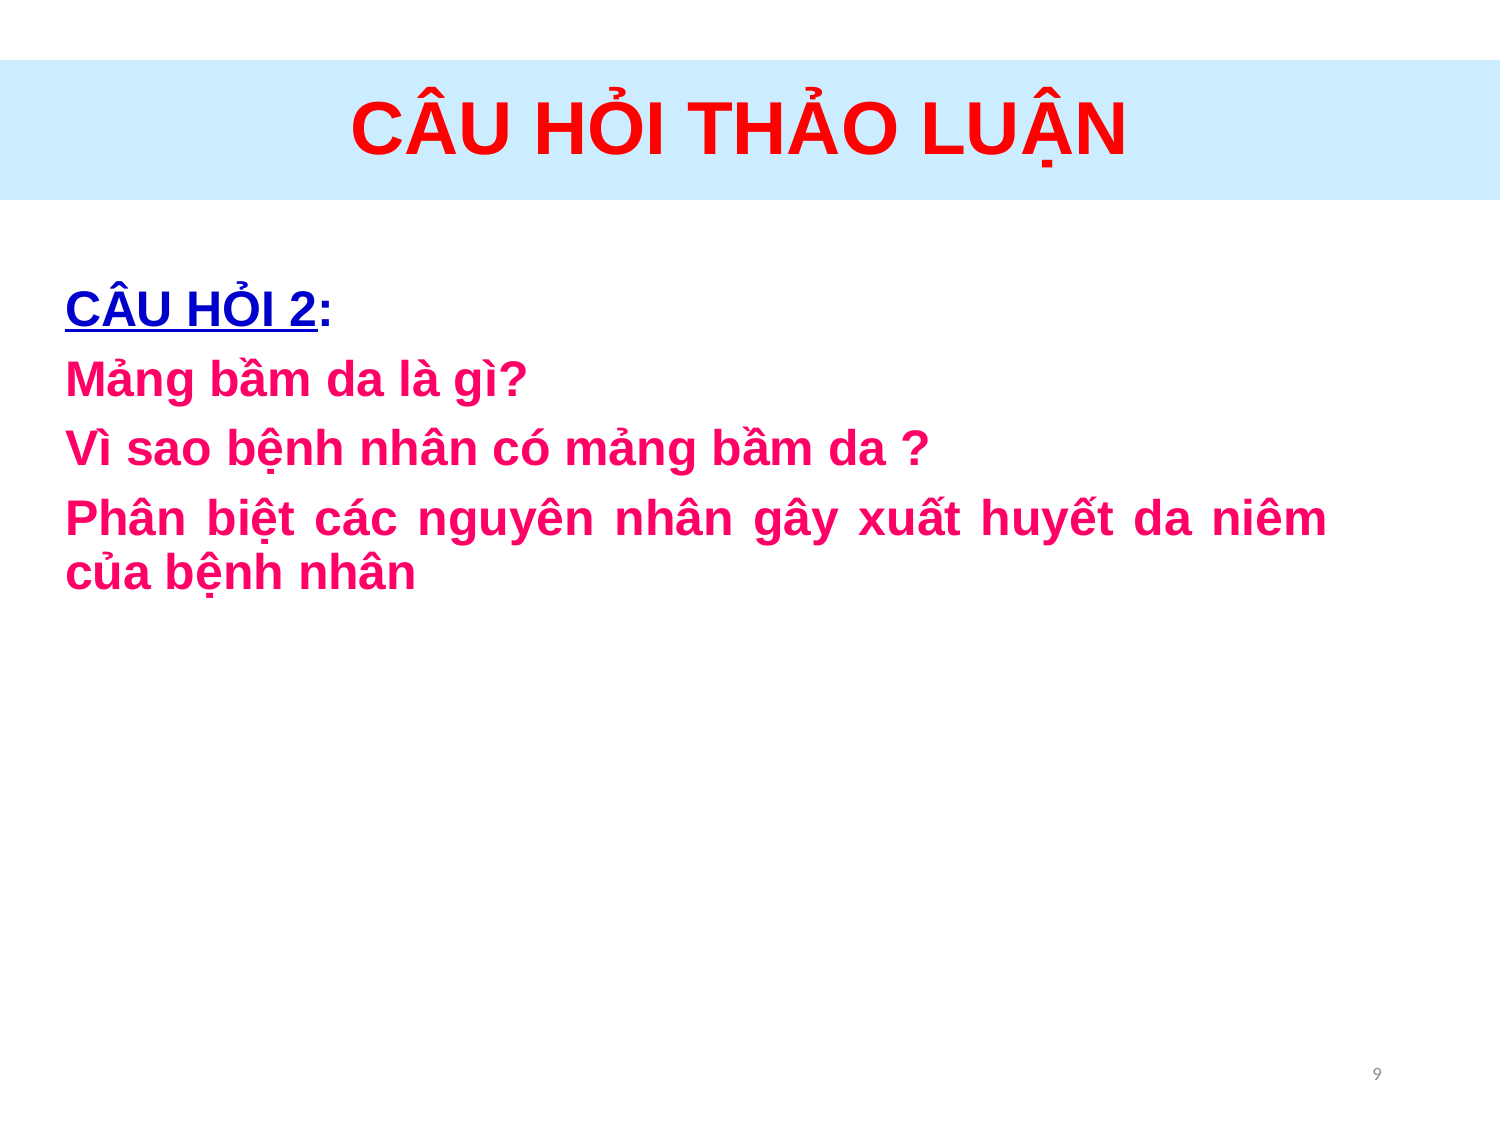

# CÂU HỎI THẢO LUẬN

CÂU HỎI 2:
Mảng bầm da là gì?
Vì sao bệnh nhân có mảng bầm da ?
Phân biệt các nguyên nhân gây xuất huyết da niêm của bệnh nhân

9